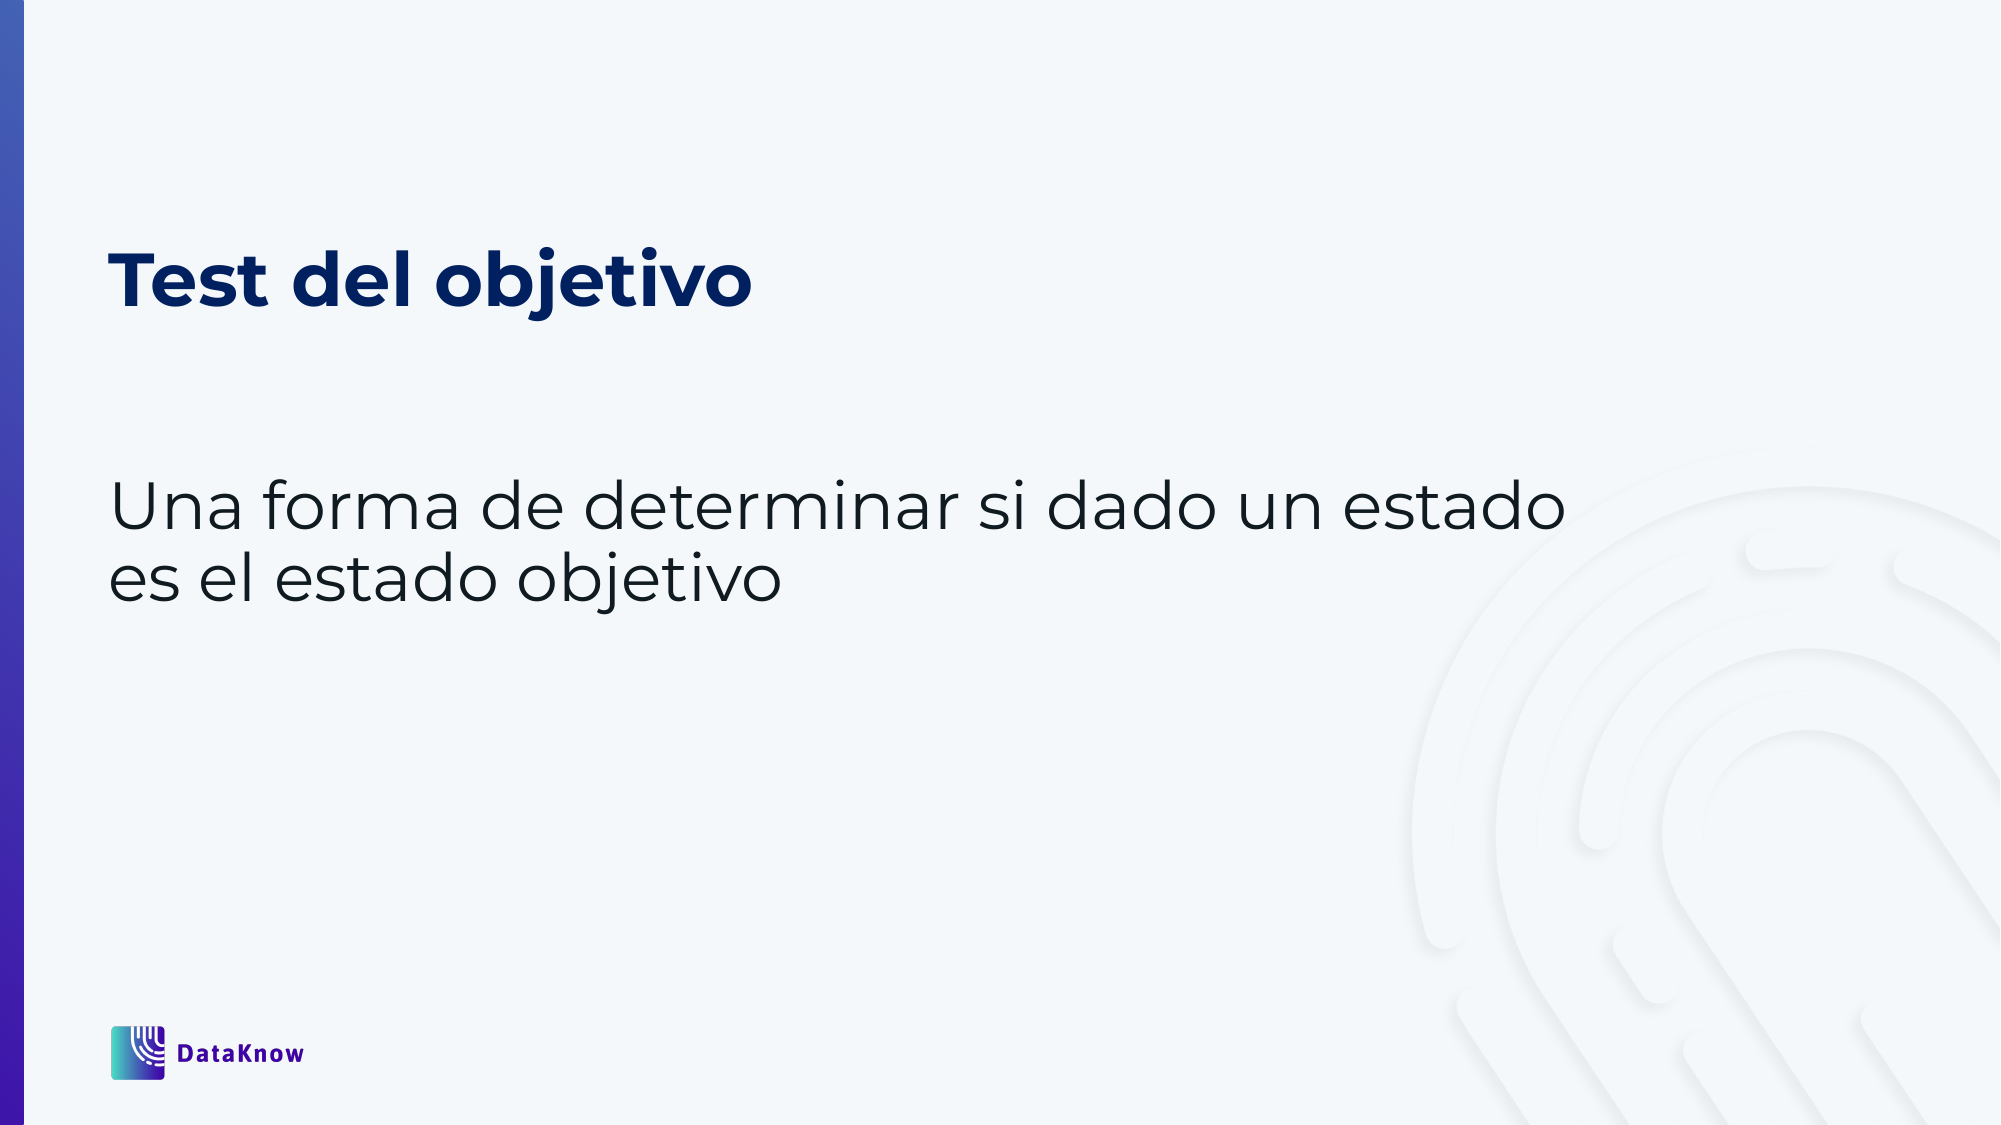

Test del objetivo
Una forma de determinar si dado un estado es el estado objetivo